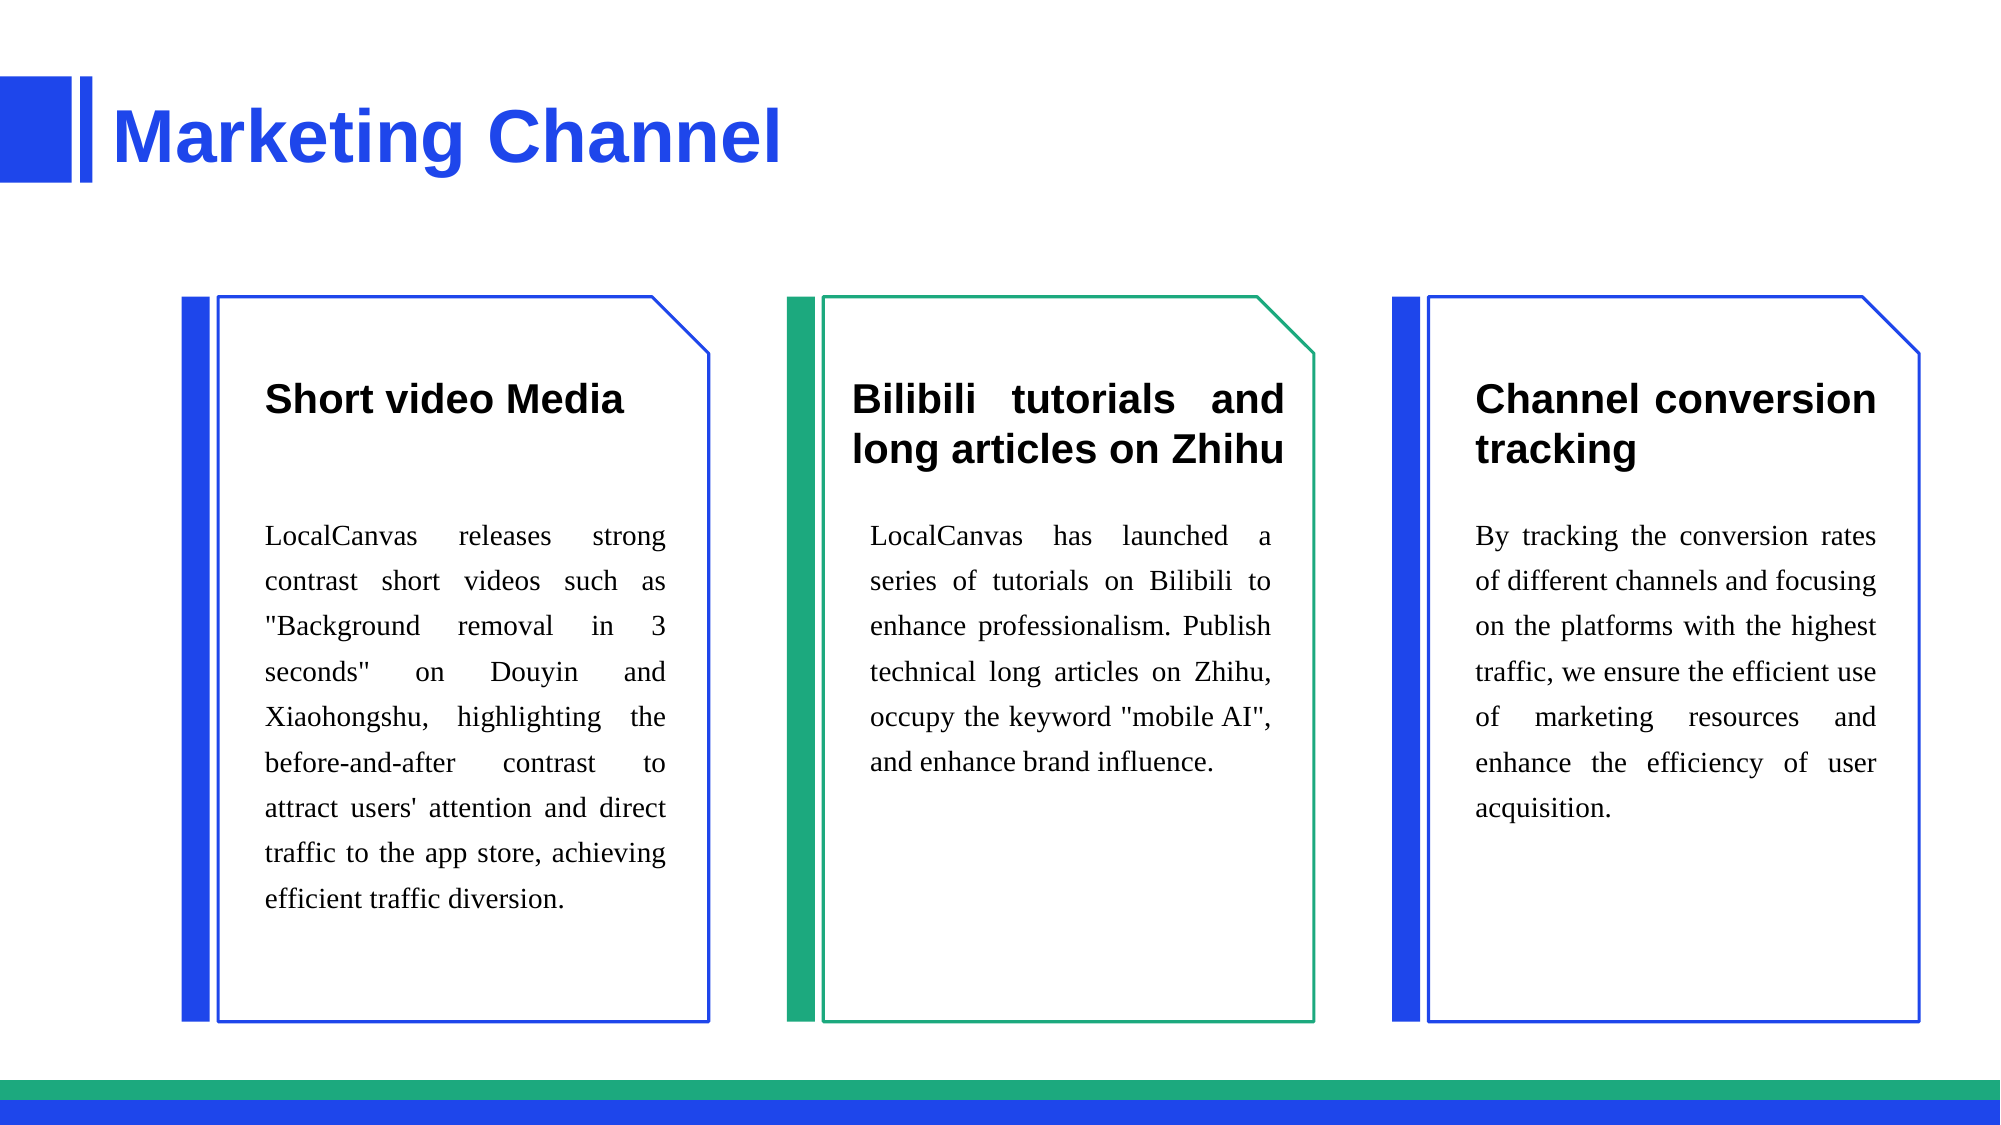

Marketing Channel

Short video Media
Bilibili tutorials and long articles on Zhihu
Channel conversion tracking
LocalCanvas releases strong contrast short videos such as "Background removal in 3 seconds" on Douyin and Xiaohongshu, highlighting the before-and-after contrast to attract users' attention and direct traffic to the app store, achieving efficient traffic diversion.
LocalCanvas has launched a series of tutorials on Bilibili to enhance professionalism. Publish technical long articles on Zhihu, occupy the keyword "mobile AI", and enhance brand influence.
By tracking the conversion rates of different channels and focusing on the platforms with the highest traffic, we ensure the efficient use of marketing resources and enhance the efficiency of user acquisition.